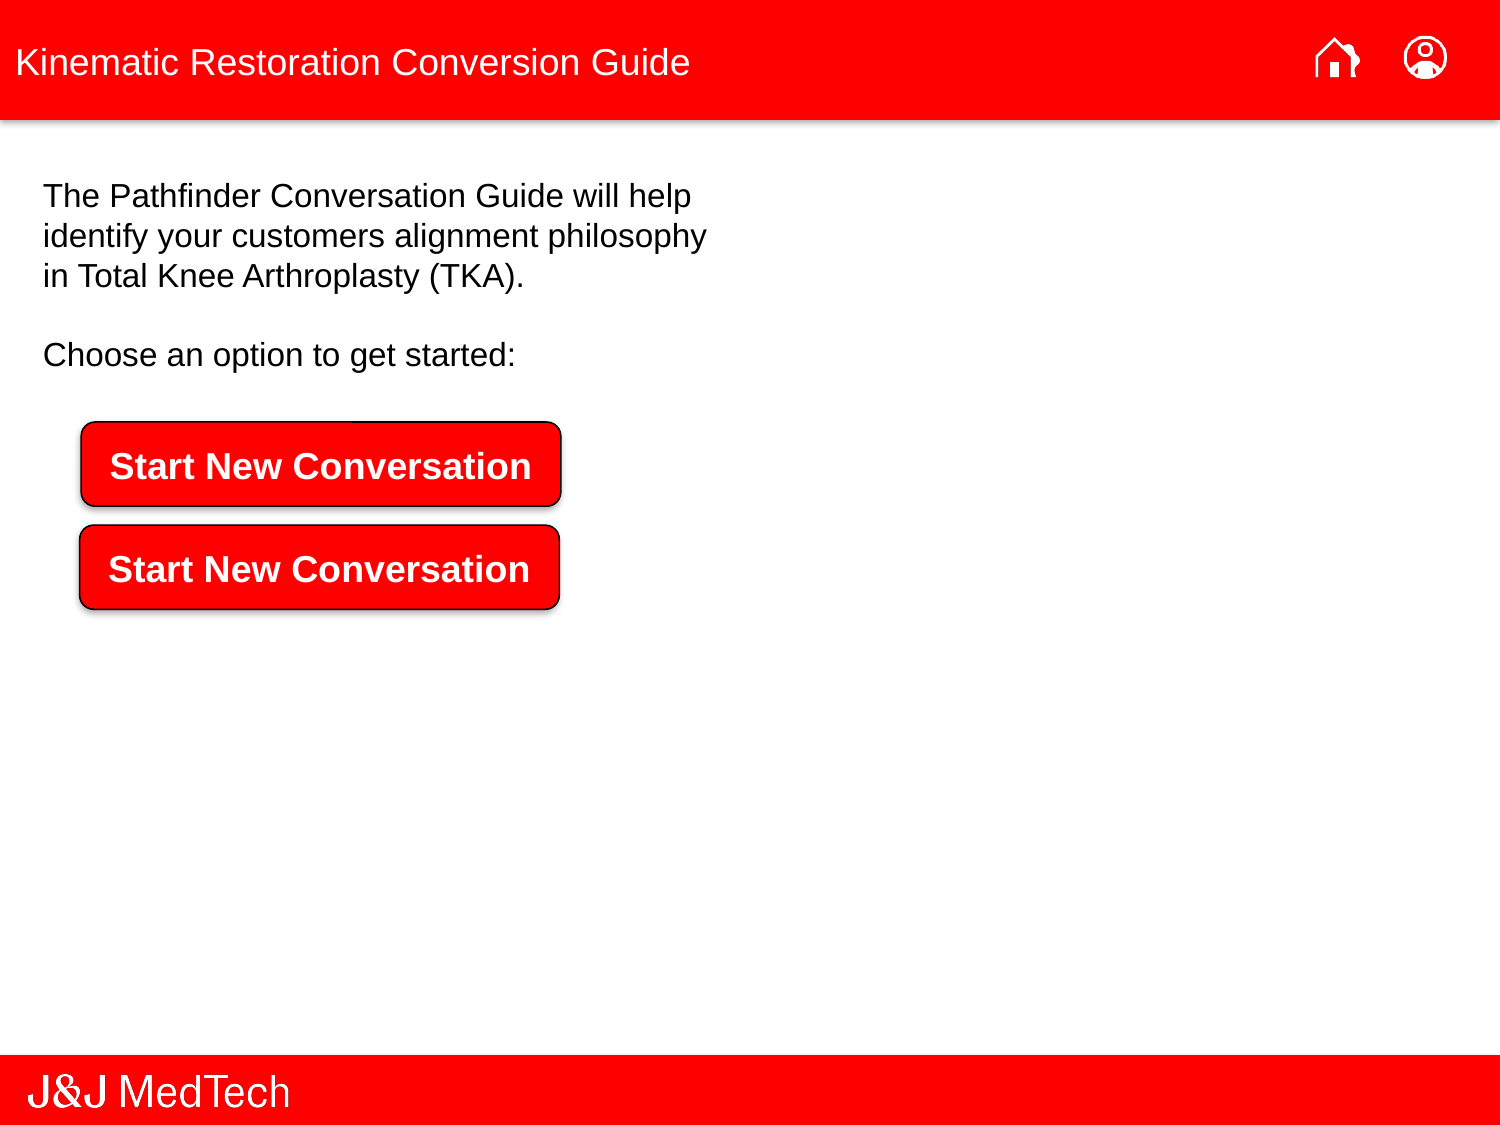

The Pathfinder Conversation Guide will help identify your customers alignment philosophy in Total Knee Arthroplasty (TKA).

Choose an option to get started:
Start New Conversation
Start New Conversation